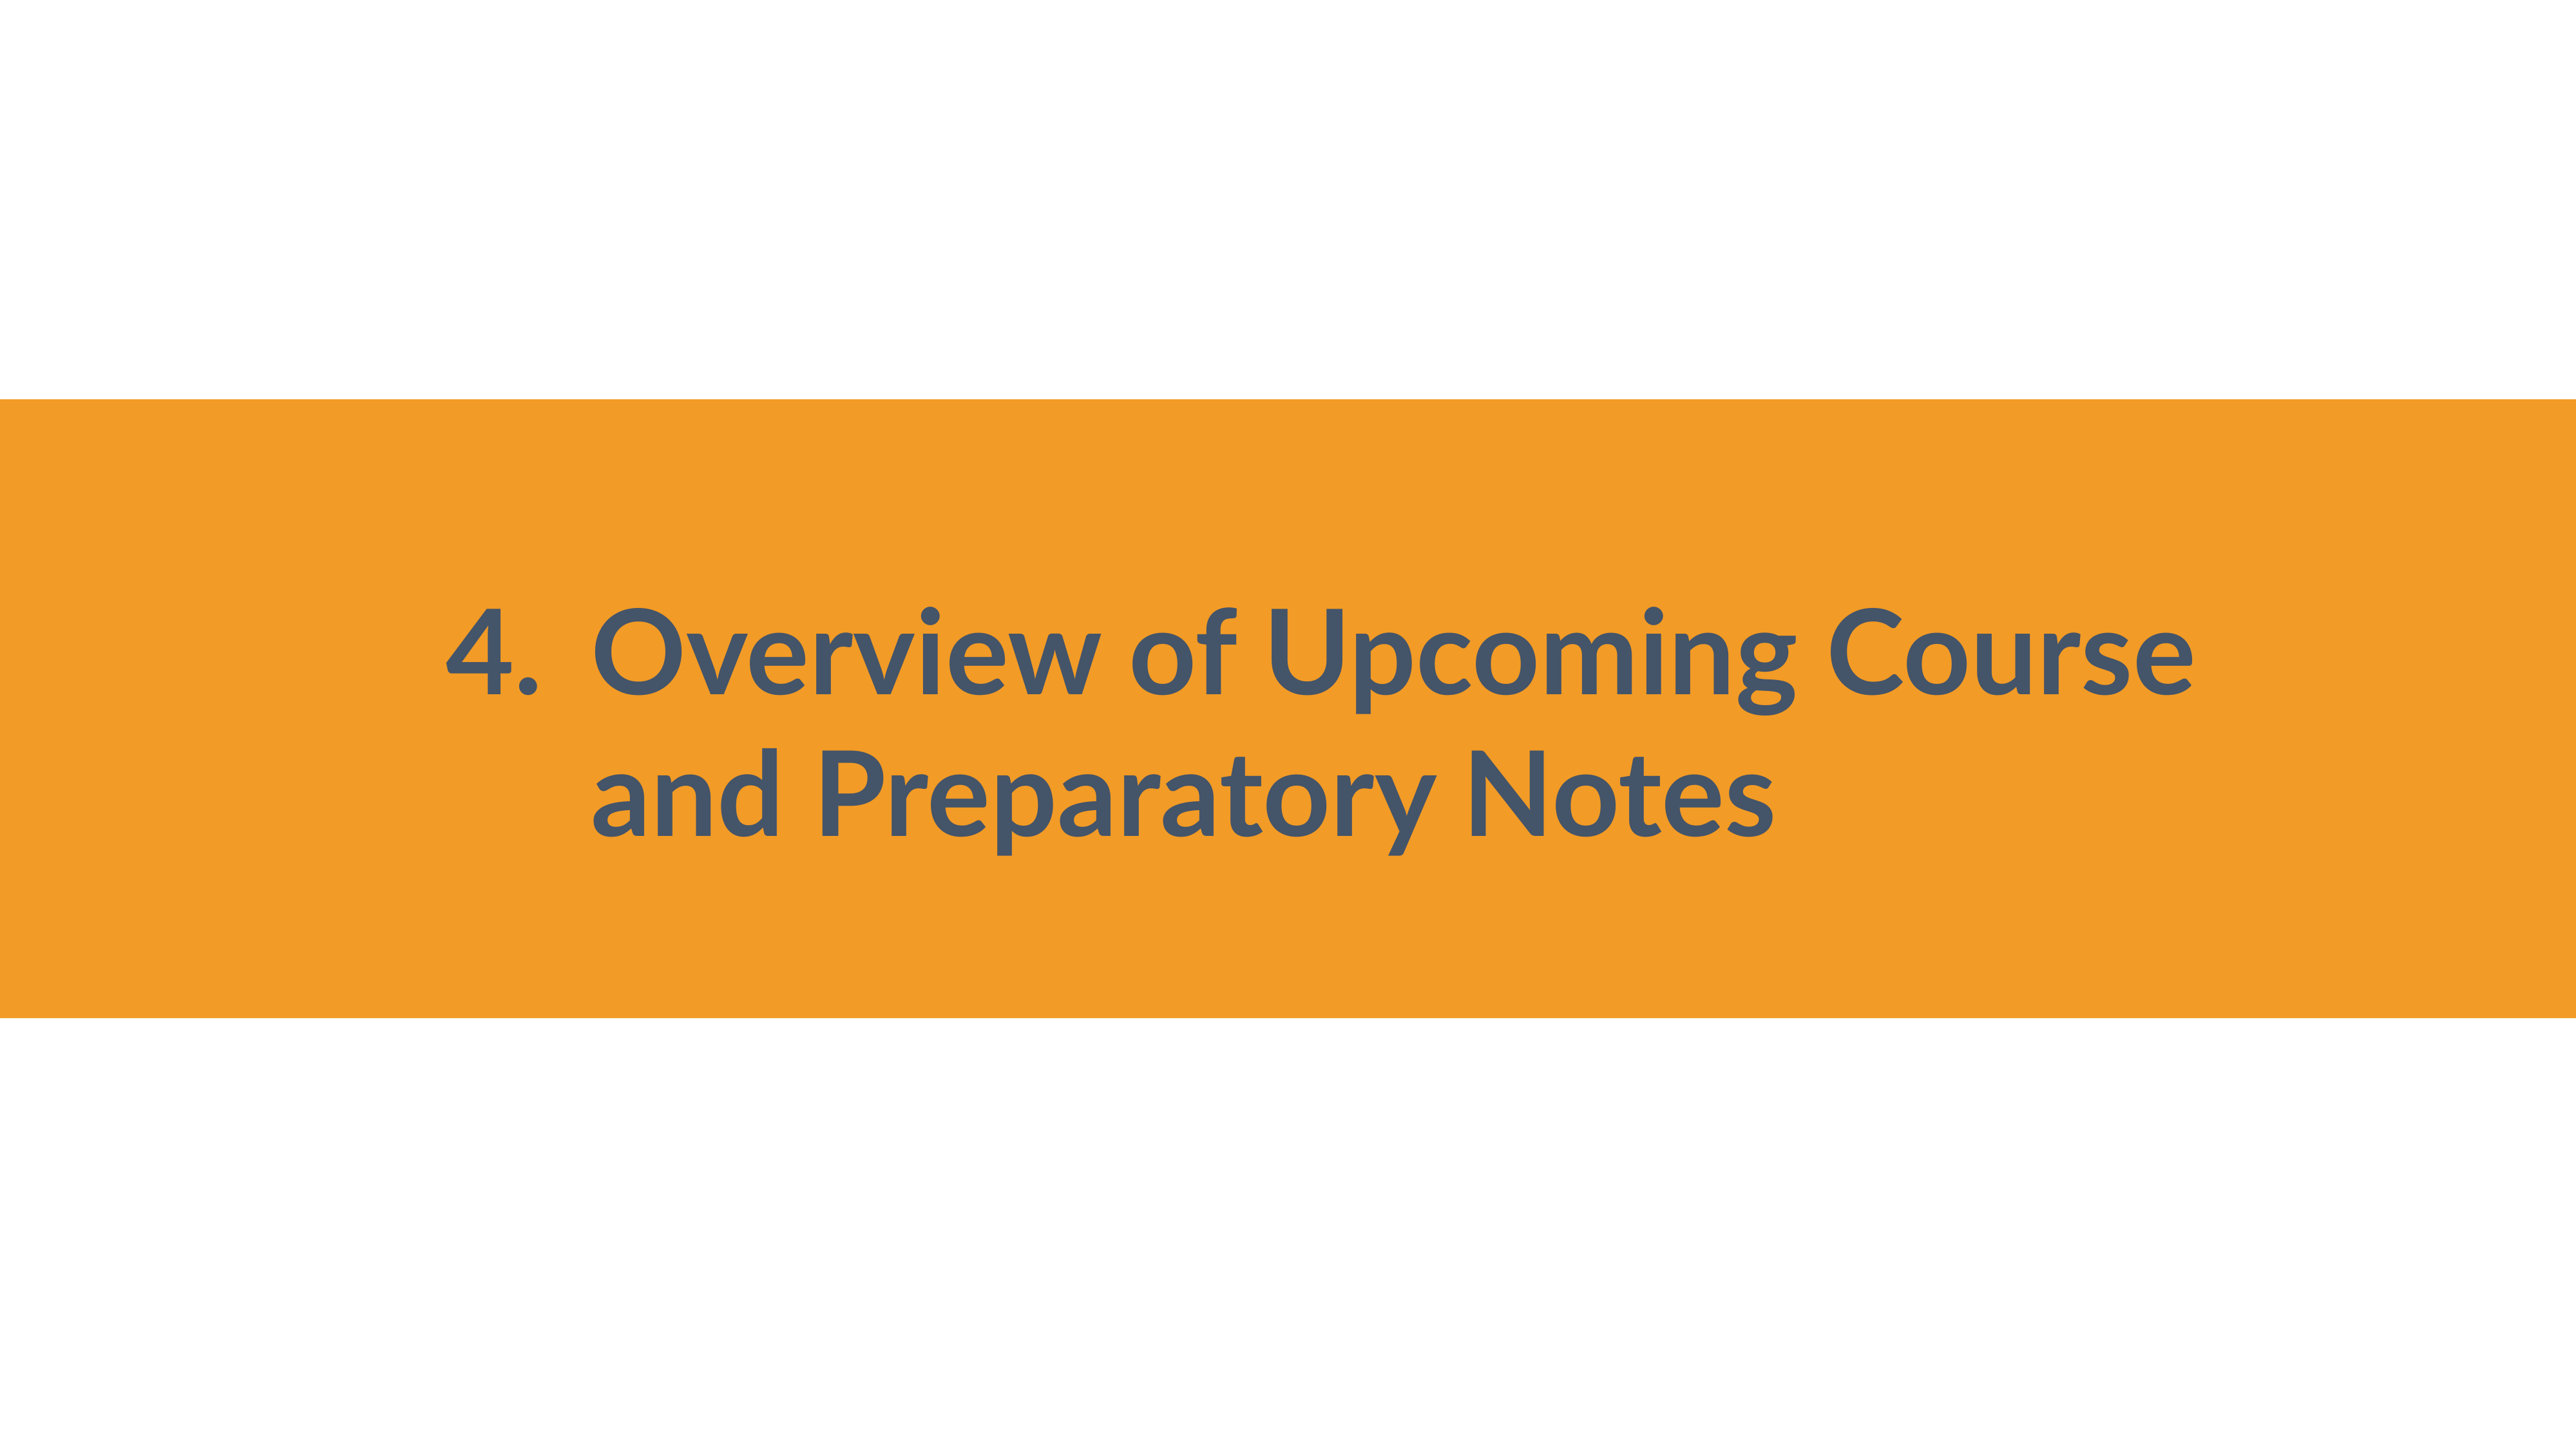

Overview of Upcoming Course and Preparatory Notes